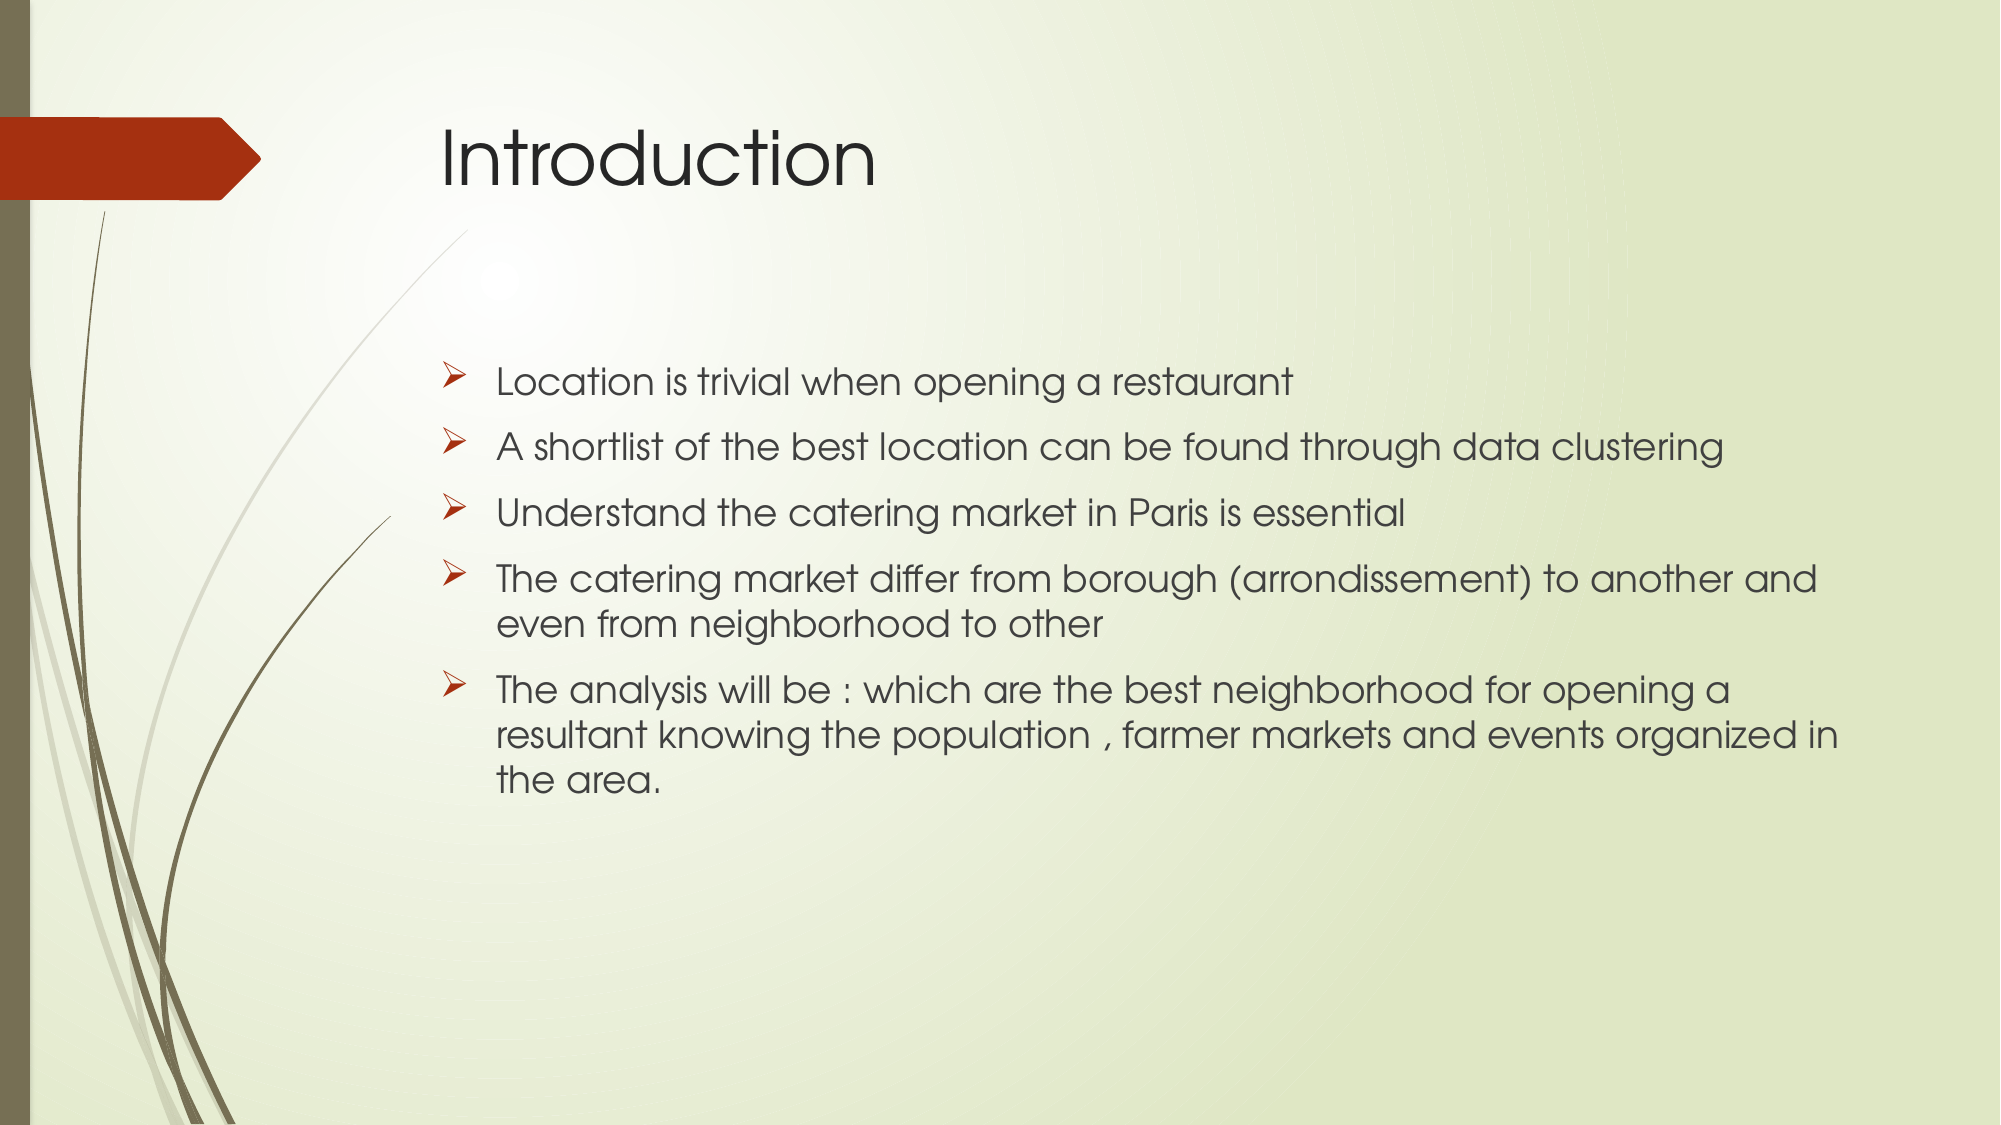

# Introduction
Location is trivial when opening a restaurant
A shortlist of the best location can be found through data clustering
Understand the catering market in Paris is essential
The catering market differ from borough (arrondissement) to another and even from neighborhood to other
The analysis will be : which are the best neighborhood for opening a resultant knowing the population , farmer markets and events organized in the area.